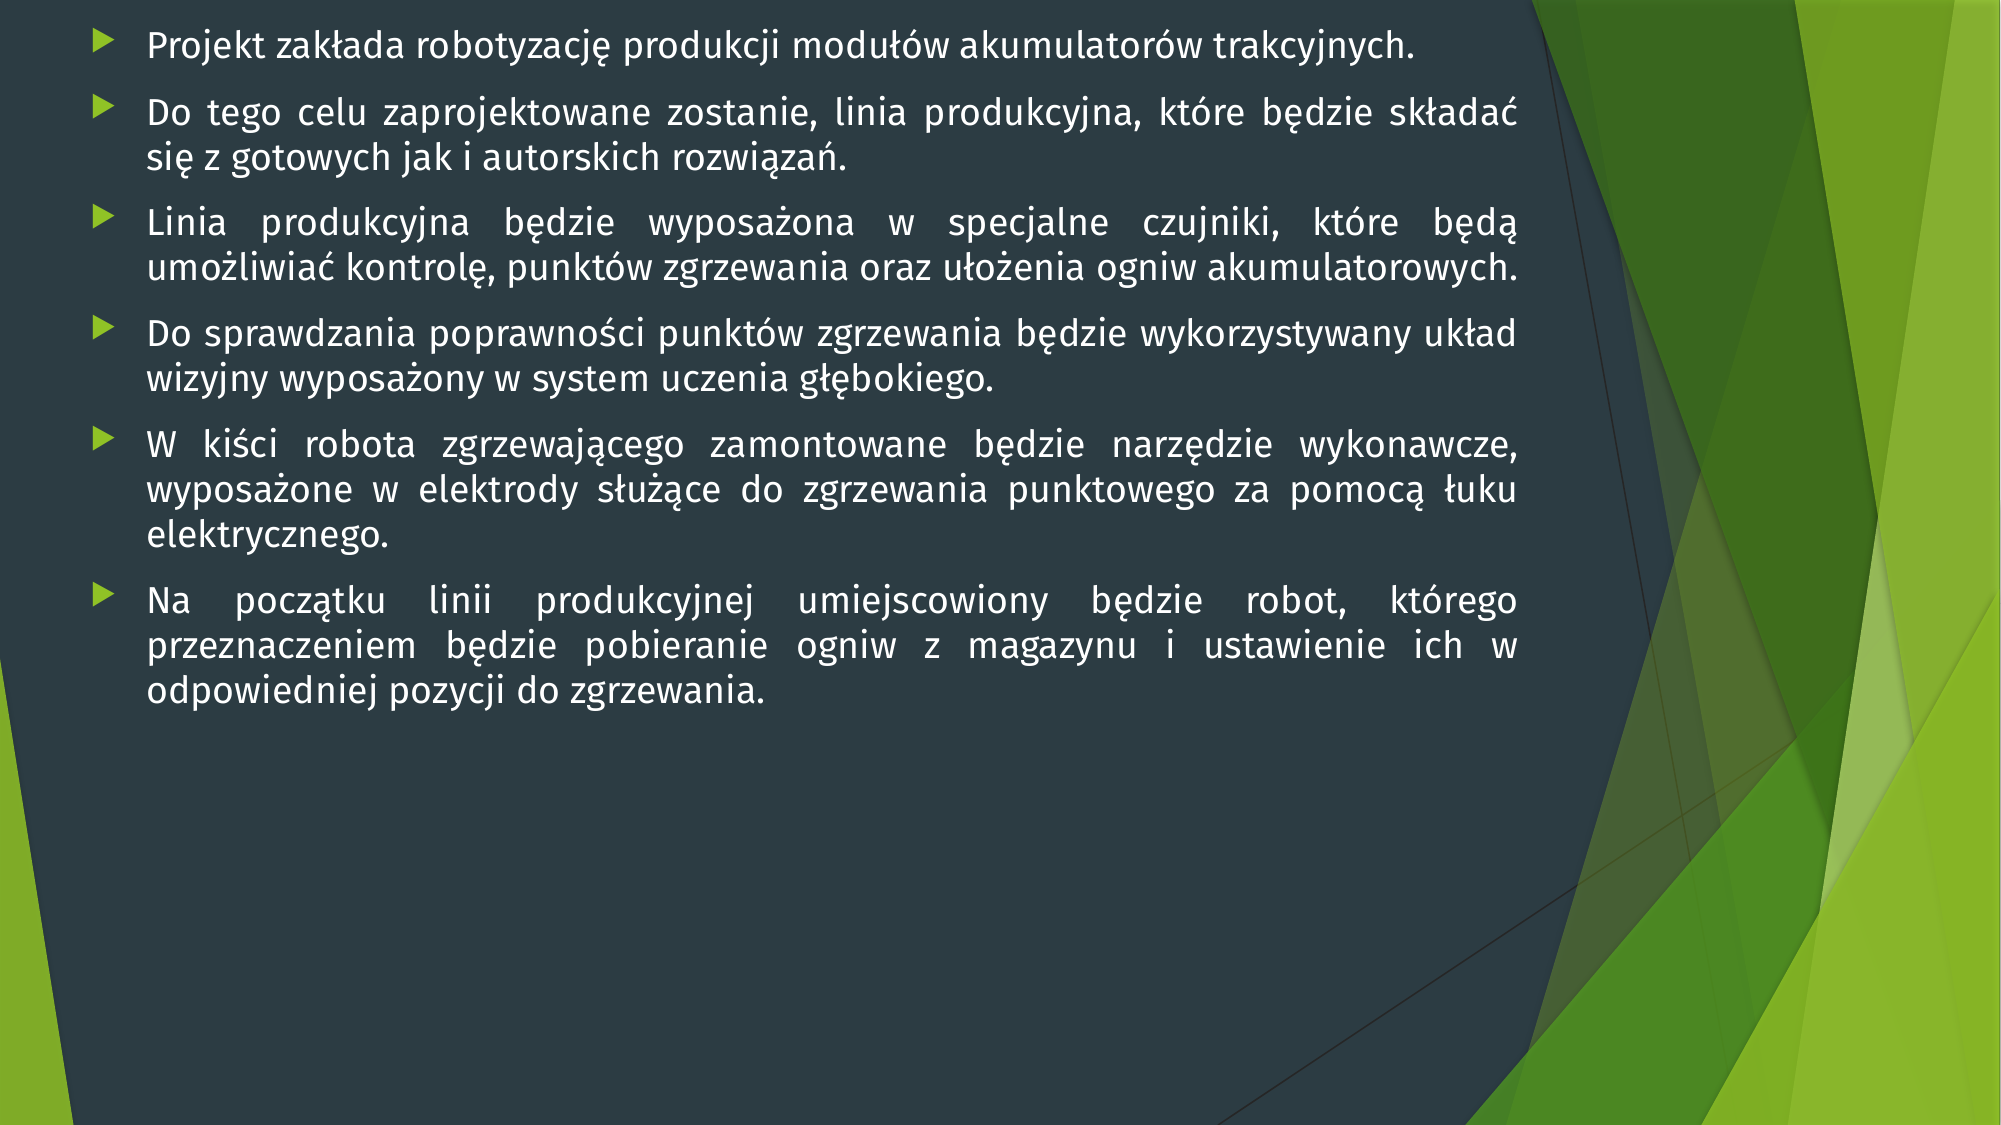

Projekt zakłada robotyzację produkcji modułów akumulatorów trakcyjnych.
Do tego celu zaprojektowane zostanie, linia produkcyjna, które będzie składać się z gotowych jak i autorskich rozwiązań.
Linia produkcyjna będzie wyposażona w specjalne czujniki, które będą umożliwiać kontrolę, punktów zgrzewania oraz ułożenia ogniw akumulatorowych.
Do sprawdzania poprawności punktów zgrzewania będzie wykorzystywany układ wizyjny wyposażony w system uczenia głębokiego.
W kiści robota zgrzewającego zamontowane będzie narzędzie wykonawcze, wyposażone w elektrody służące do zgrzewania punktowego za pomocą łuku elektrycznego.
Na początku linii produkcyjnej umiejscowiony będzie robot, którego przeznaczeniem będzie pobieranie ogniw z magazynu i ustawienie ich w odpowiedniej pozycji do zgrzewania.